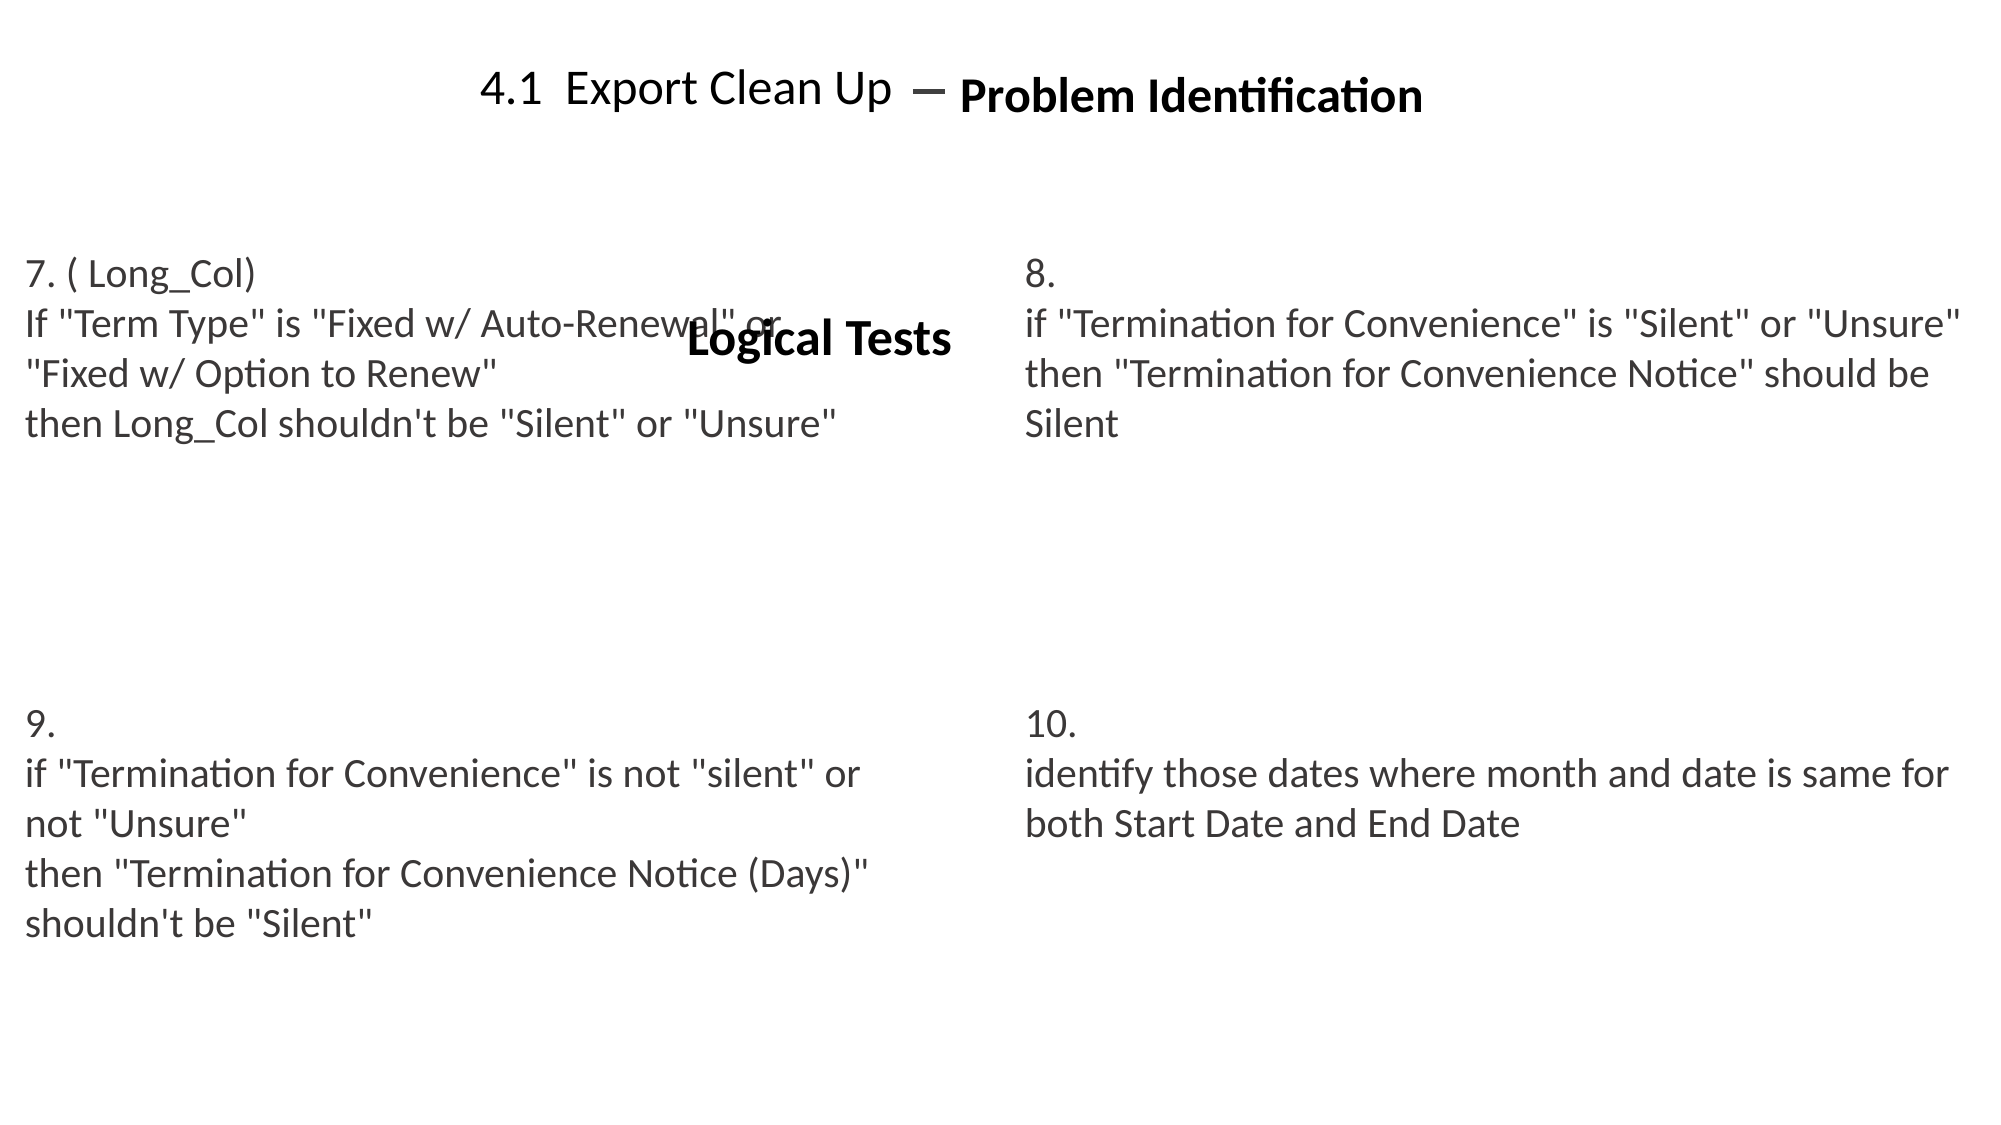

4.1  Export Clean Up
Problem Identification
                                                                                     Logical Tests
7. ( Long_Col)
If "Term Type" is "Fixed w/ Auto-Renewal" or
"Fixed w/ Option to Renew"
then Long_Col shouldn't be "Silent" or "Unsure"

9.
if "Termination for Convenience" is not "silent" or
not "Unsure"
then "Termination for Convenience Notice (Days)" shouldn't be "Silent"

8.
if "Termination for Convenience" is "Silent" or "Unsure"
then "Termination for Convenience Notice" should be Silent

10.
identify those dates where month and date is same for both Start Date and End Date